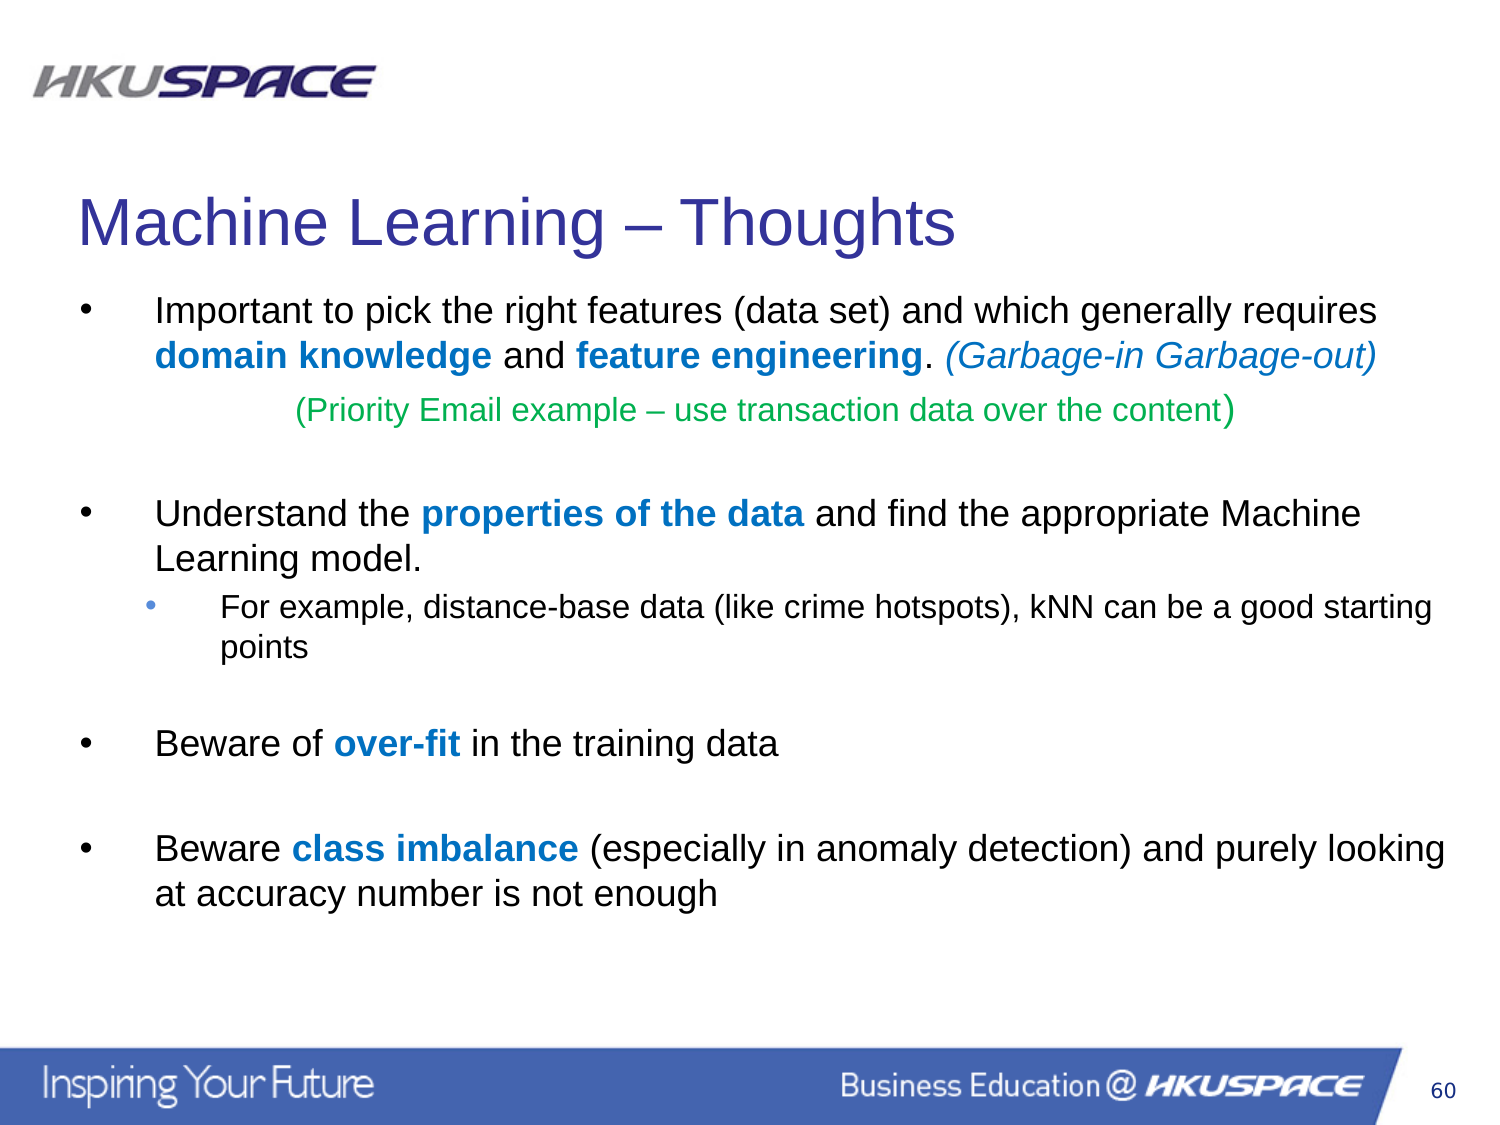

Machine Learning – Thoughts
Important to pick the right features (data set) and which generally requires domain knowledge and feature engineering. (Garbage-in Garbage-out)
	(Priority Email example – use transaction data over the content)

Understand the properties of the data and find the appropriate Machine Learning model.
For example, distance-base data (like crime hotspots), kNN can be a good starting points

Beware of over-fit in the training data

Beware class imbalance (especially in anomaly detection) and purely looking at accuracy number is not enough
60